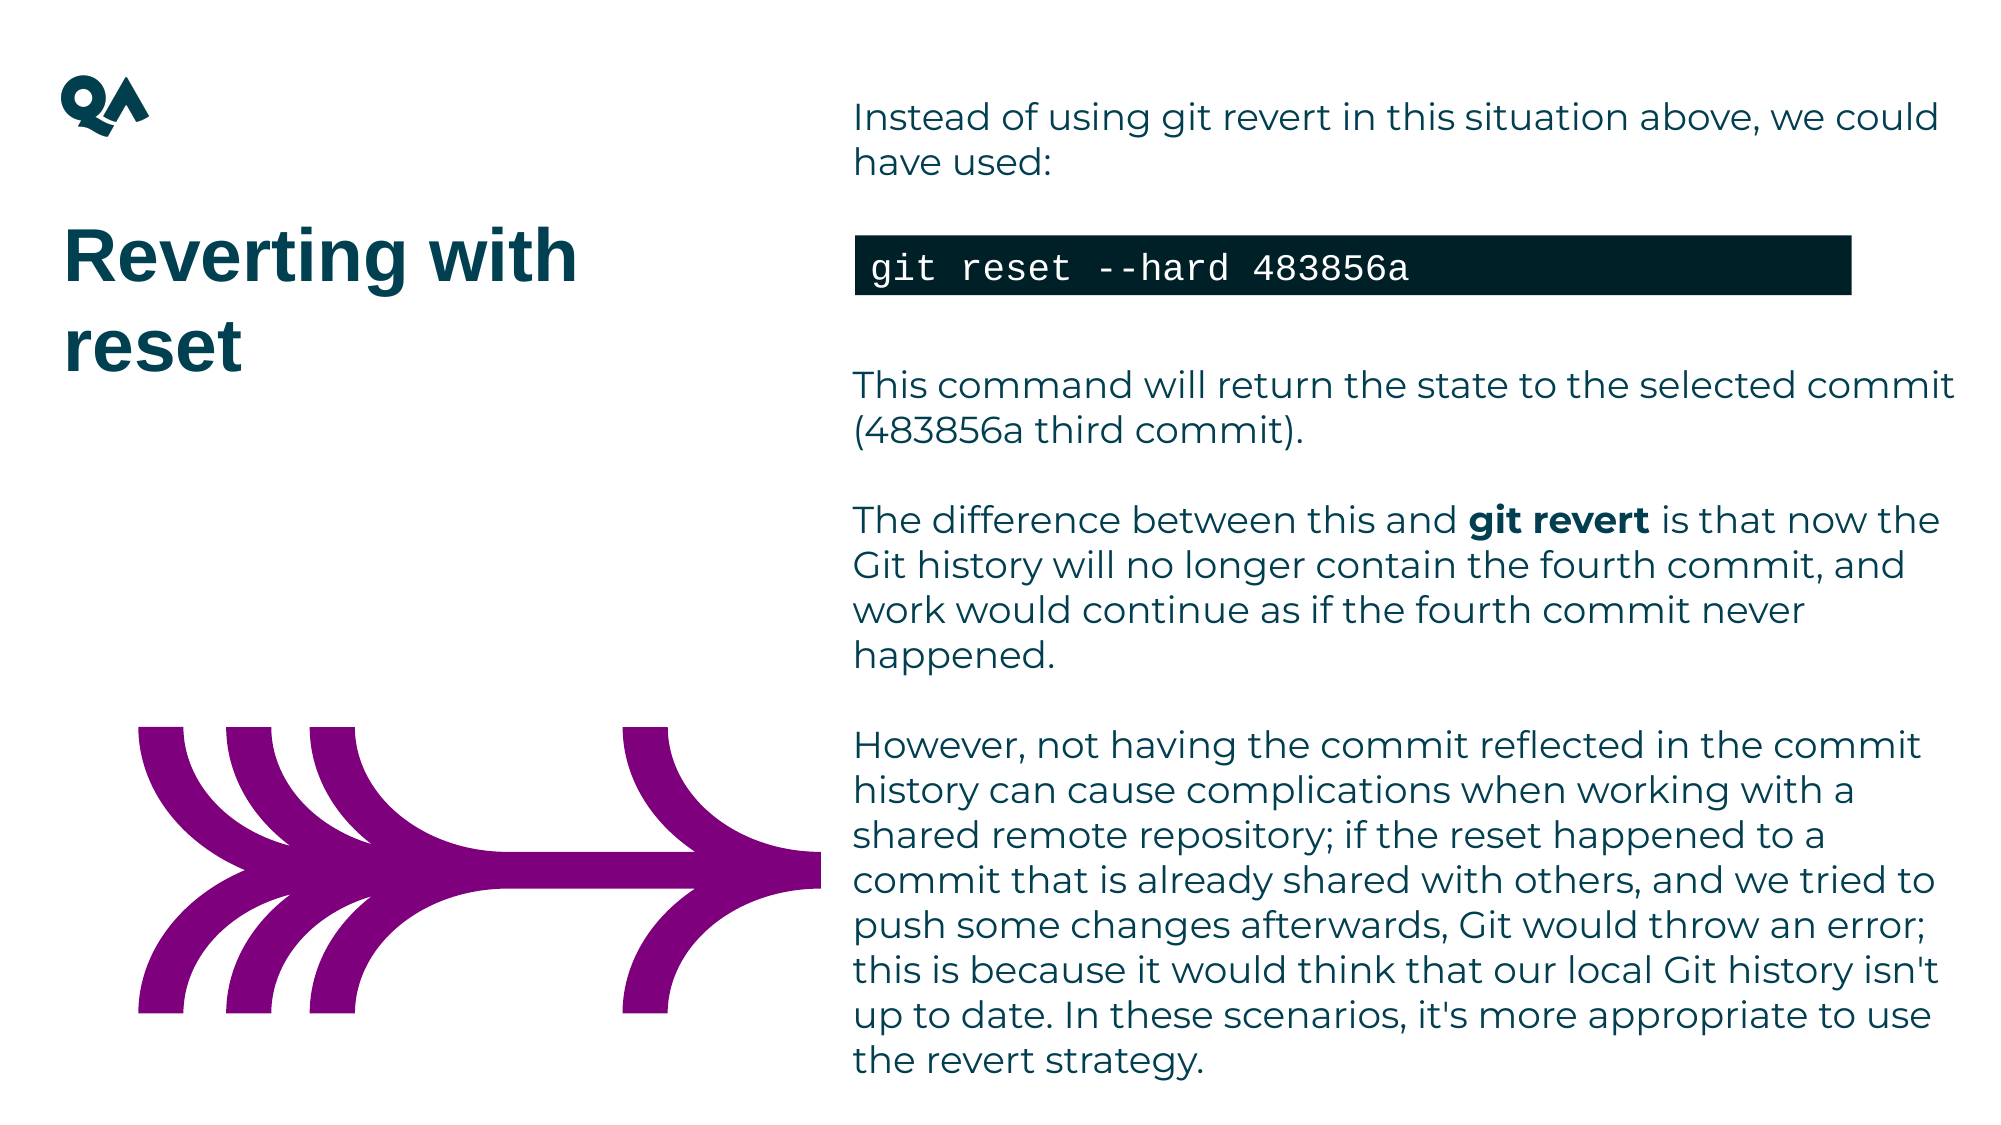

Instead of using git revert in this situation above, we could have used:
Reverting with reset

git reset --hard 483856a
This command will return the state to the selected commit (483856a third commit).

The difference between this and git revert is that now the Git history will no longer contain the fourth commit, and work would continue as if the fourth commit never happened.

However, not having the commit reflected in the commit history can cause complications when working with a shared remote repository; if the reset happened to a commit that is already shared with others, and we tried to push some changes afterwards, Git would throw an error; this is because it would think that our local Git history isn't up to date. In these scenarios, it's more appropriate to use the revert strategy.